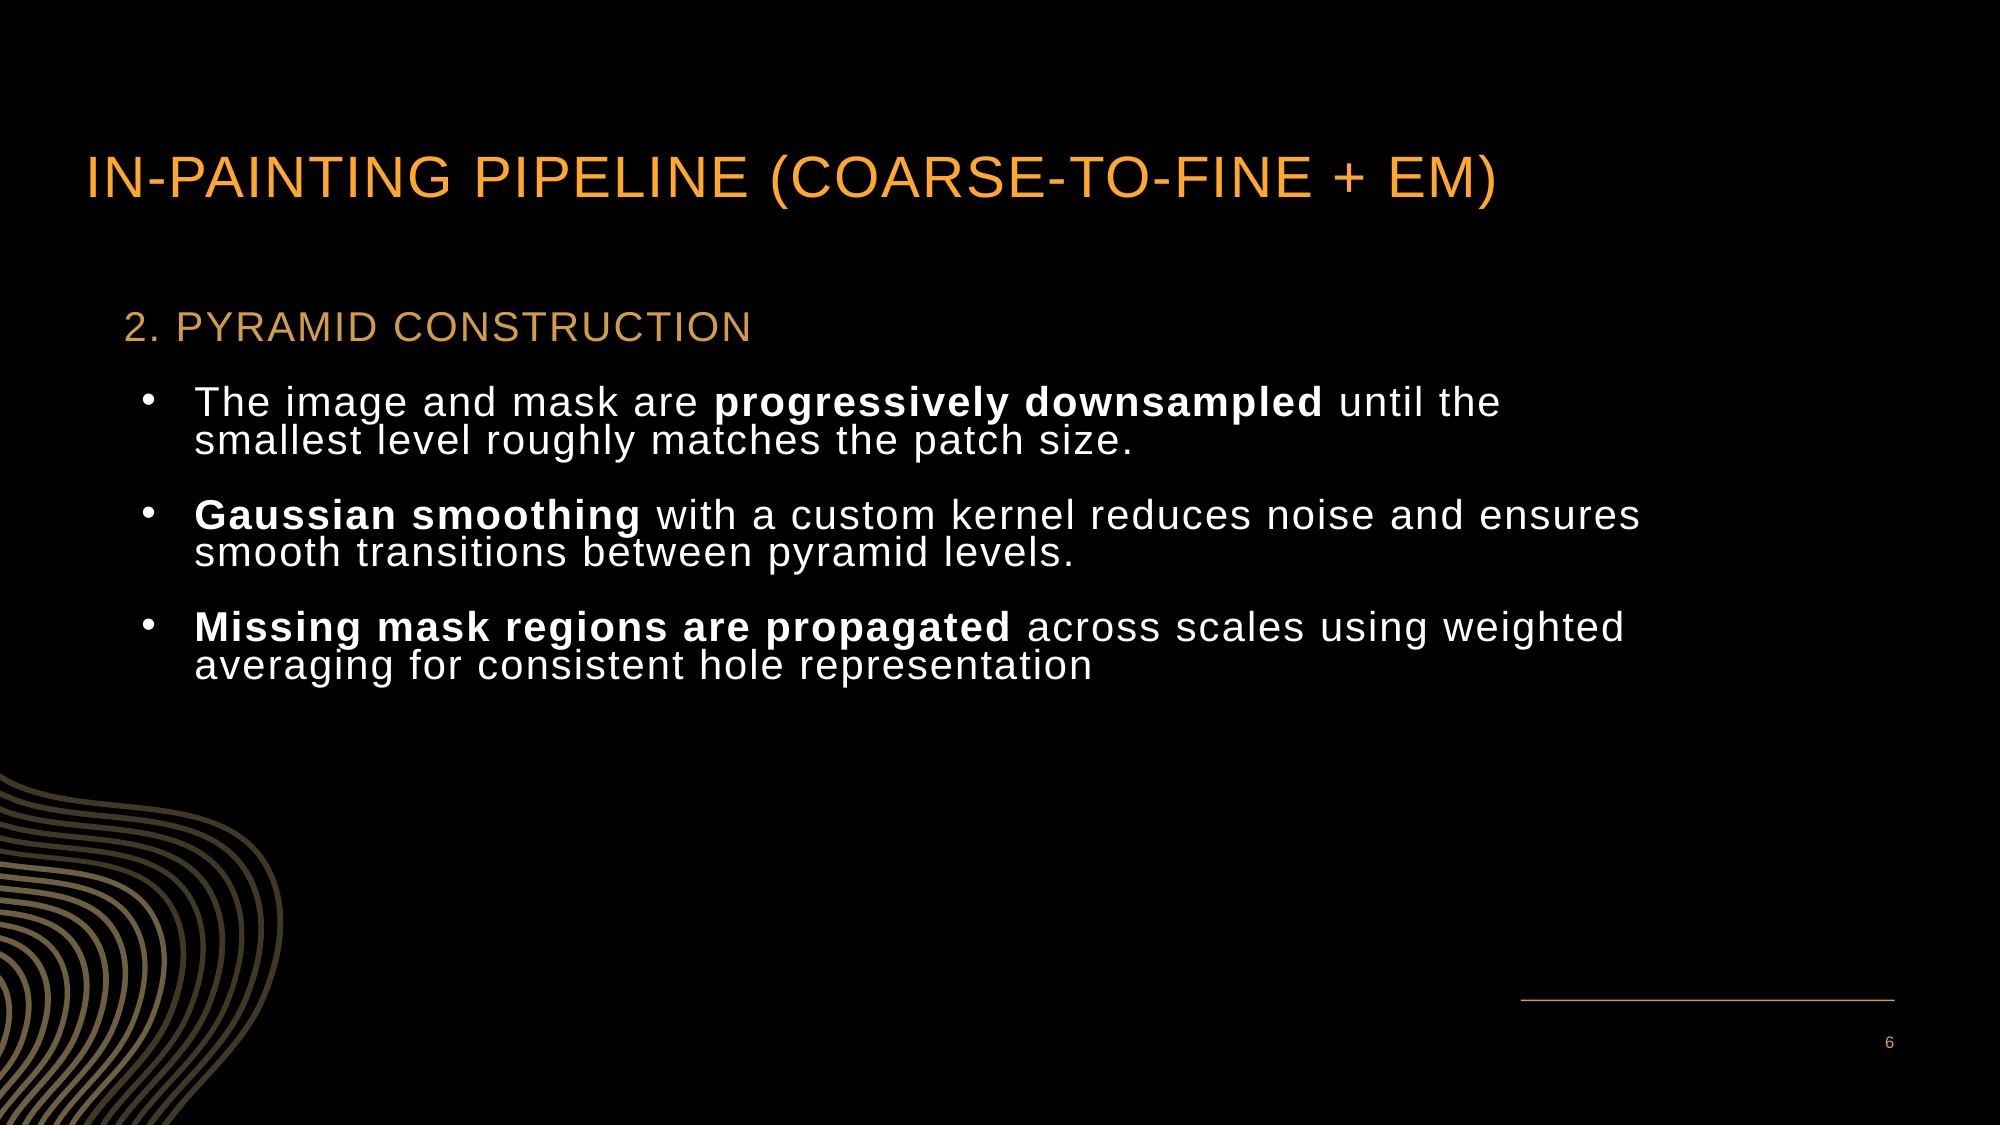

# In-painting pipeline (coarse-to-fine + EM)
2. PYRAMID CONSTRUCTION

The image and mask are progressively downsampled until the smallest level roughly matches the patch size.

Gaussian smoothing with a custom kernel reduces noise and ensures smooth transitions between pyramid levels.

Missing mask regions are propagated across scales using weighted averaging for consistent hole representation

6